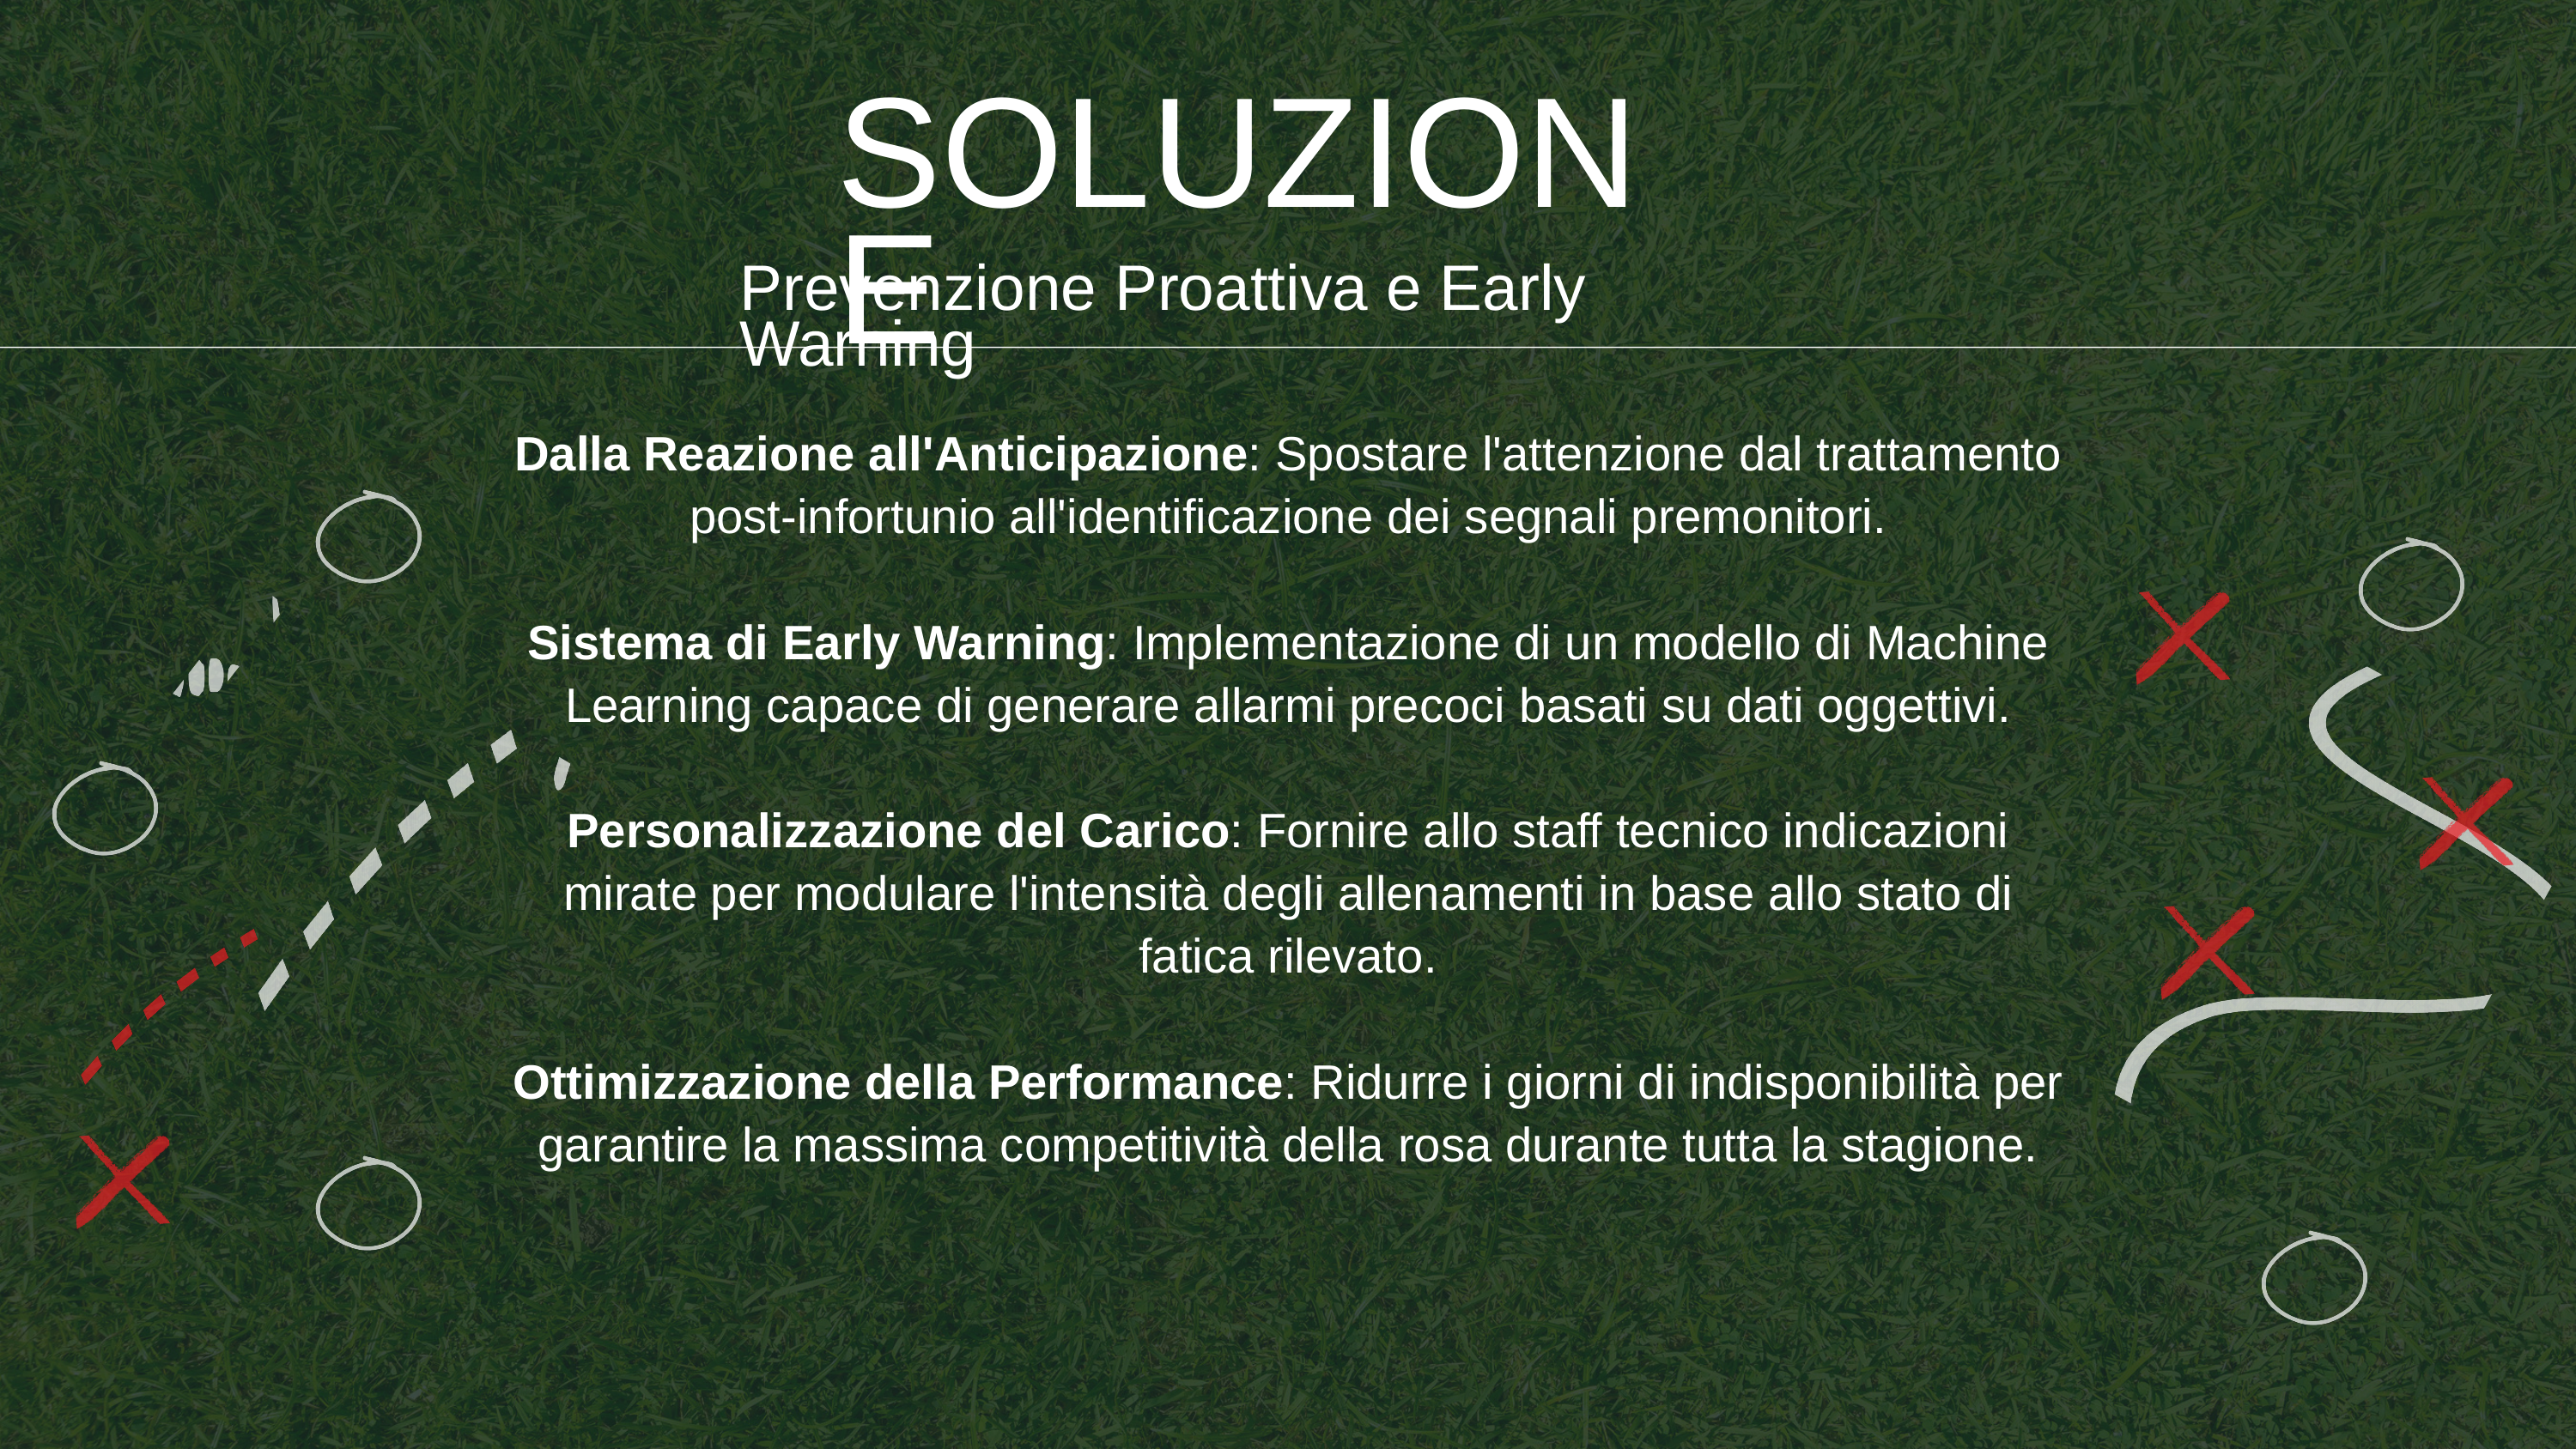

SOLUZIONE
Prevenzione Proattiva e Early Warning

Dalla Reazione all'Anticipazione: Spostare l'attenzione dal trattamento post-infortunio all'identificazione dei segnali premonitori.

Sistema di Early Warning: Implementazione di un modello di Machine Learning capace di generare allarmi precoci basati su dati oggettivi.

Personalizzazione del Carico: Fornire allo staff tecnico indicazioni mirate per modulare l'intensità degli allenamenti in base allo stato di fatica rilevato.

Ottimizzazione della Performance: Ridurre i giorni di indisponibilità per garantire la massima competitività della rosa durante tutta la stagione.